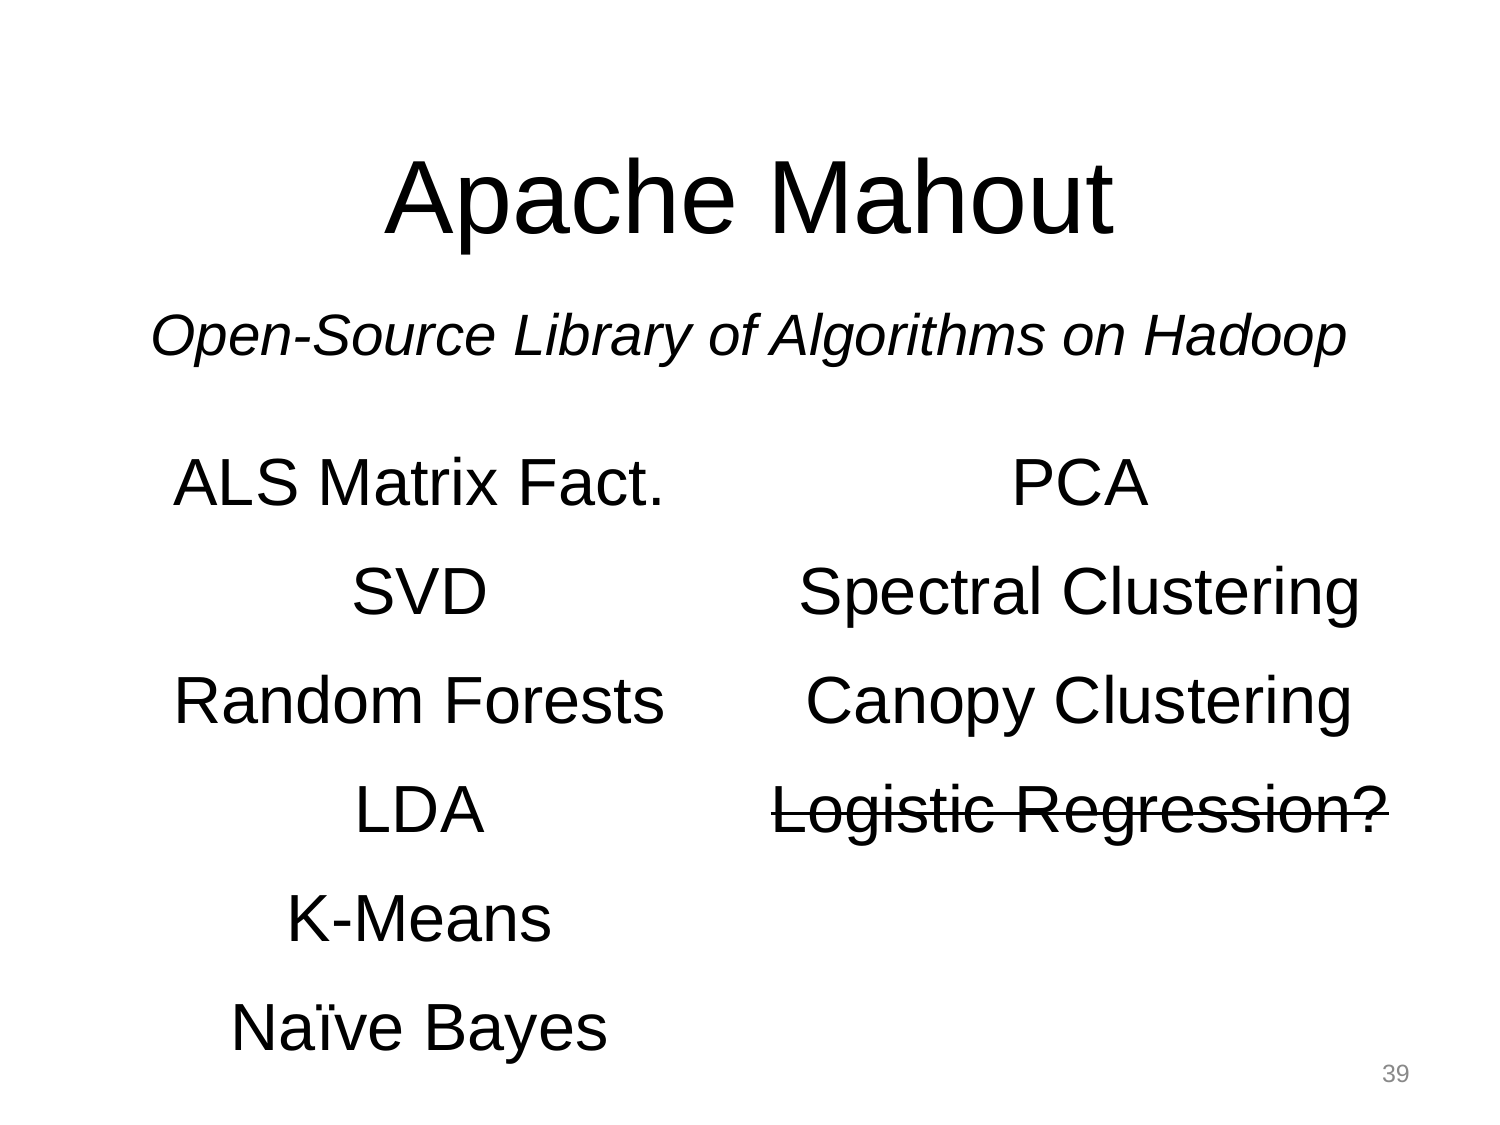

# Apache Mahout
Open-Source Library of Algorithms on Hadoop
ALS Matrix Fact.
SVD
Random Forests
LDA
K-Means
Naïve Bayes
PCA
Spectral Clustering
Canopy Clustering
Logistic Regression?

39